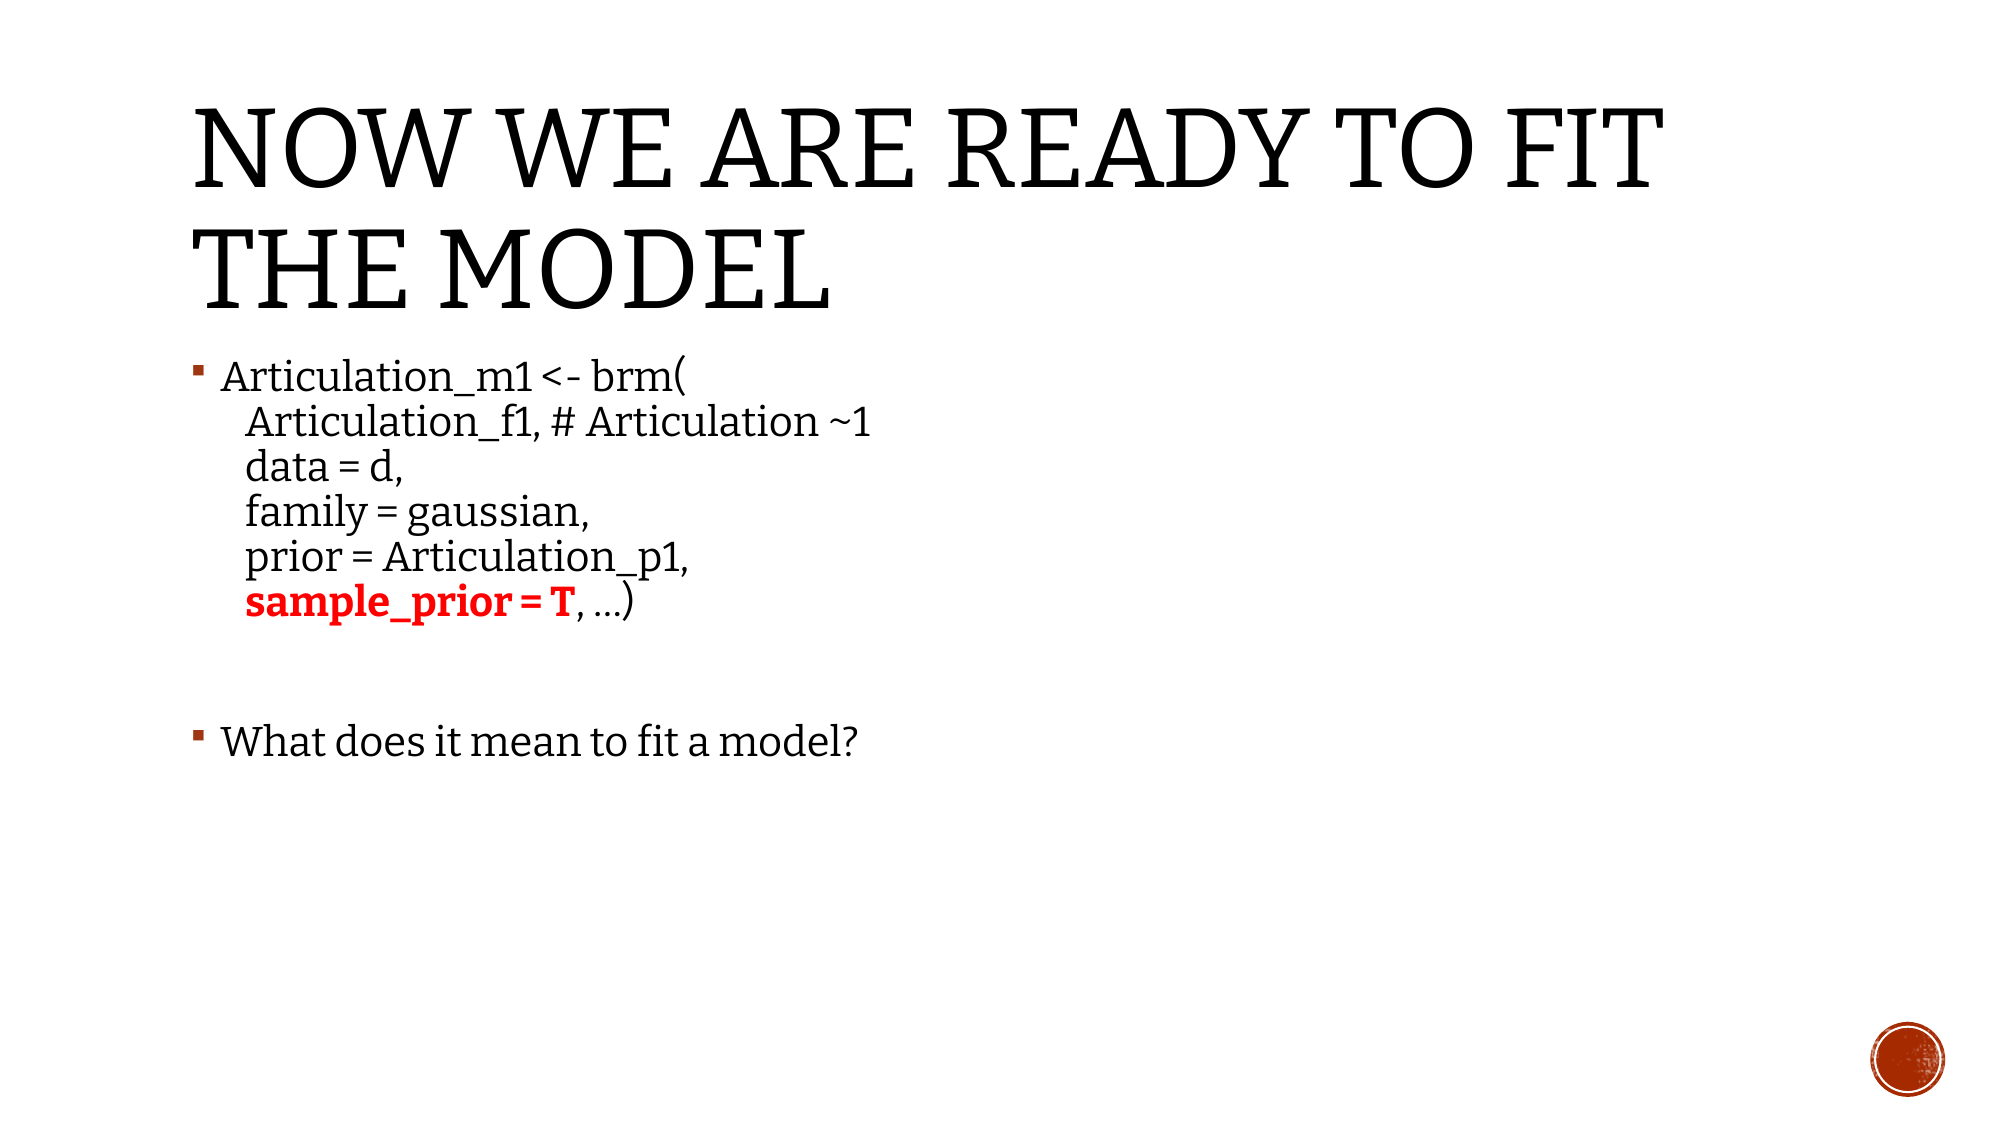

# Now we are ready to fit the model
Articulation_m1 <- brm(
   Articulation_f1, # Articulation ~1
   data = d,
   family = gaussian,
   prior = Articulation_p1,
   sample_prior = T, …)

What does it mean to fit a model?